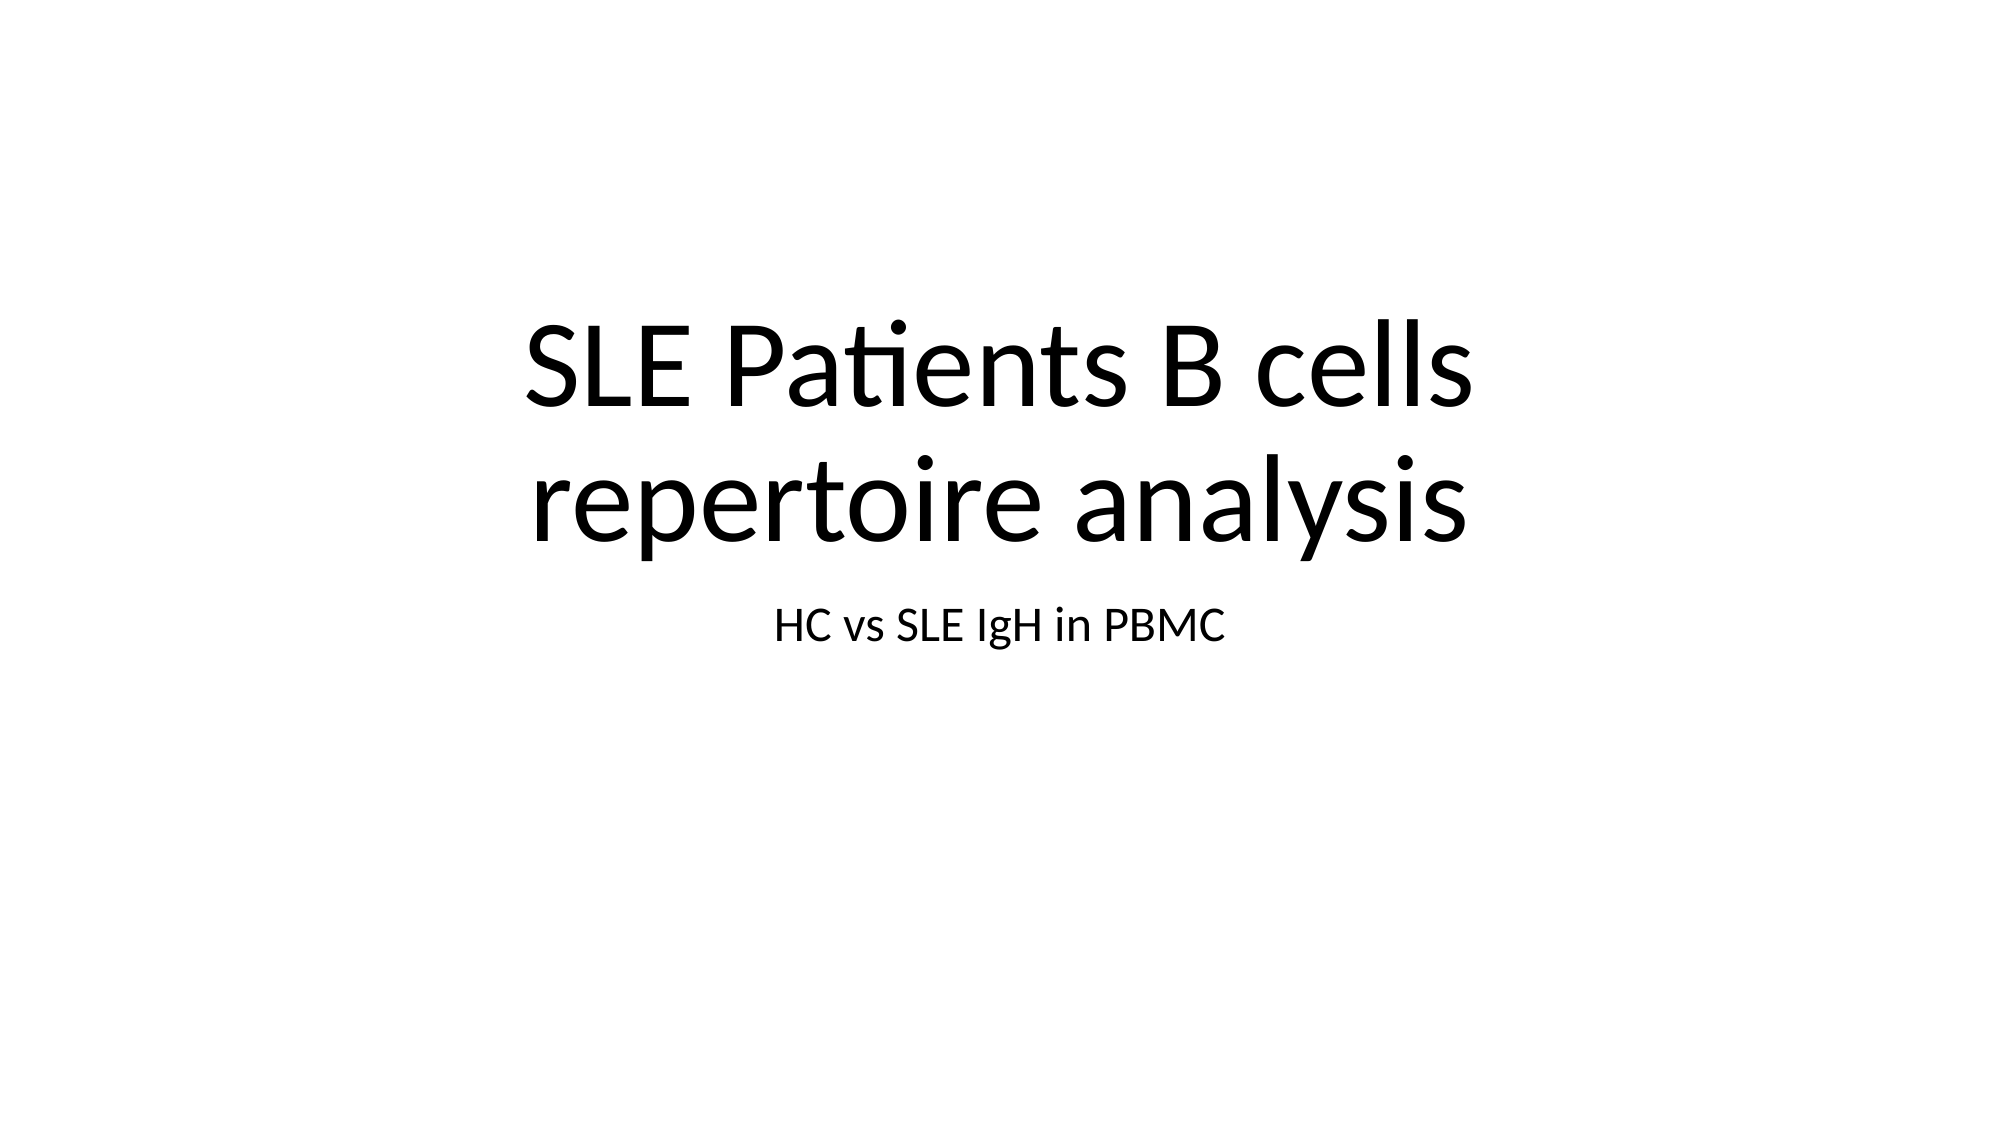

# SLE Patients B cells repertoire analysis
HC vs SLE IgH in PBMC